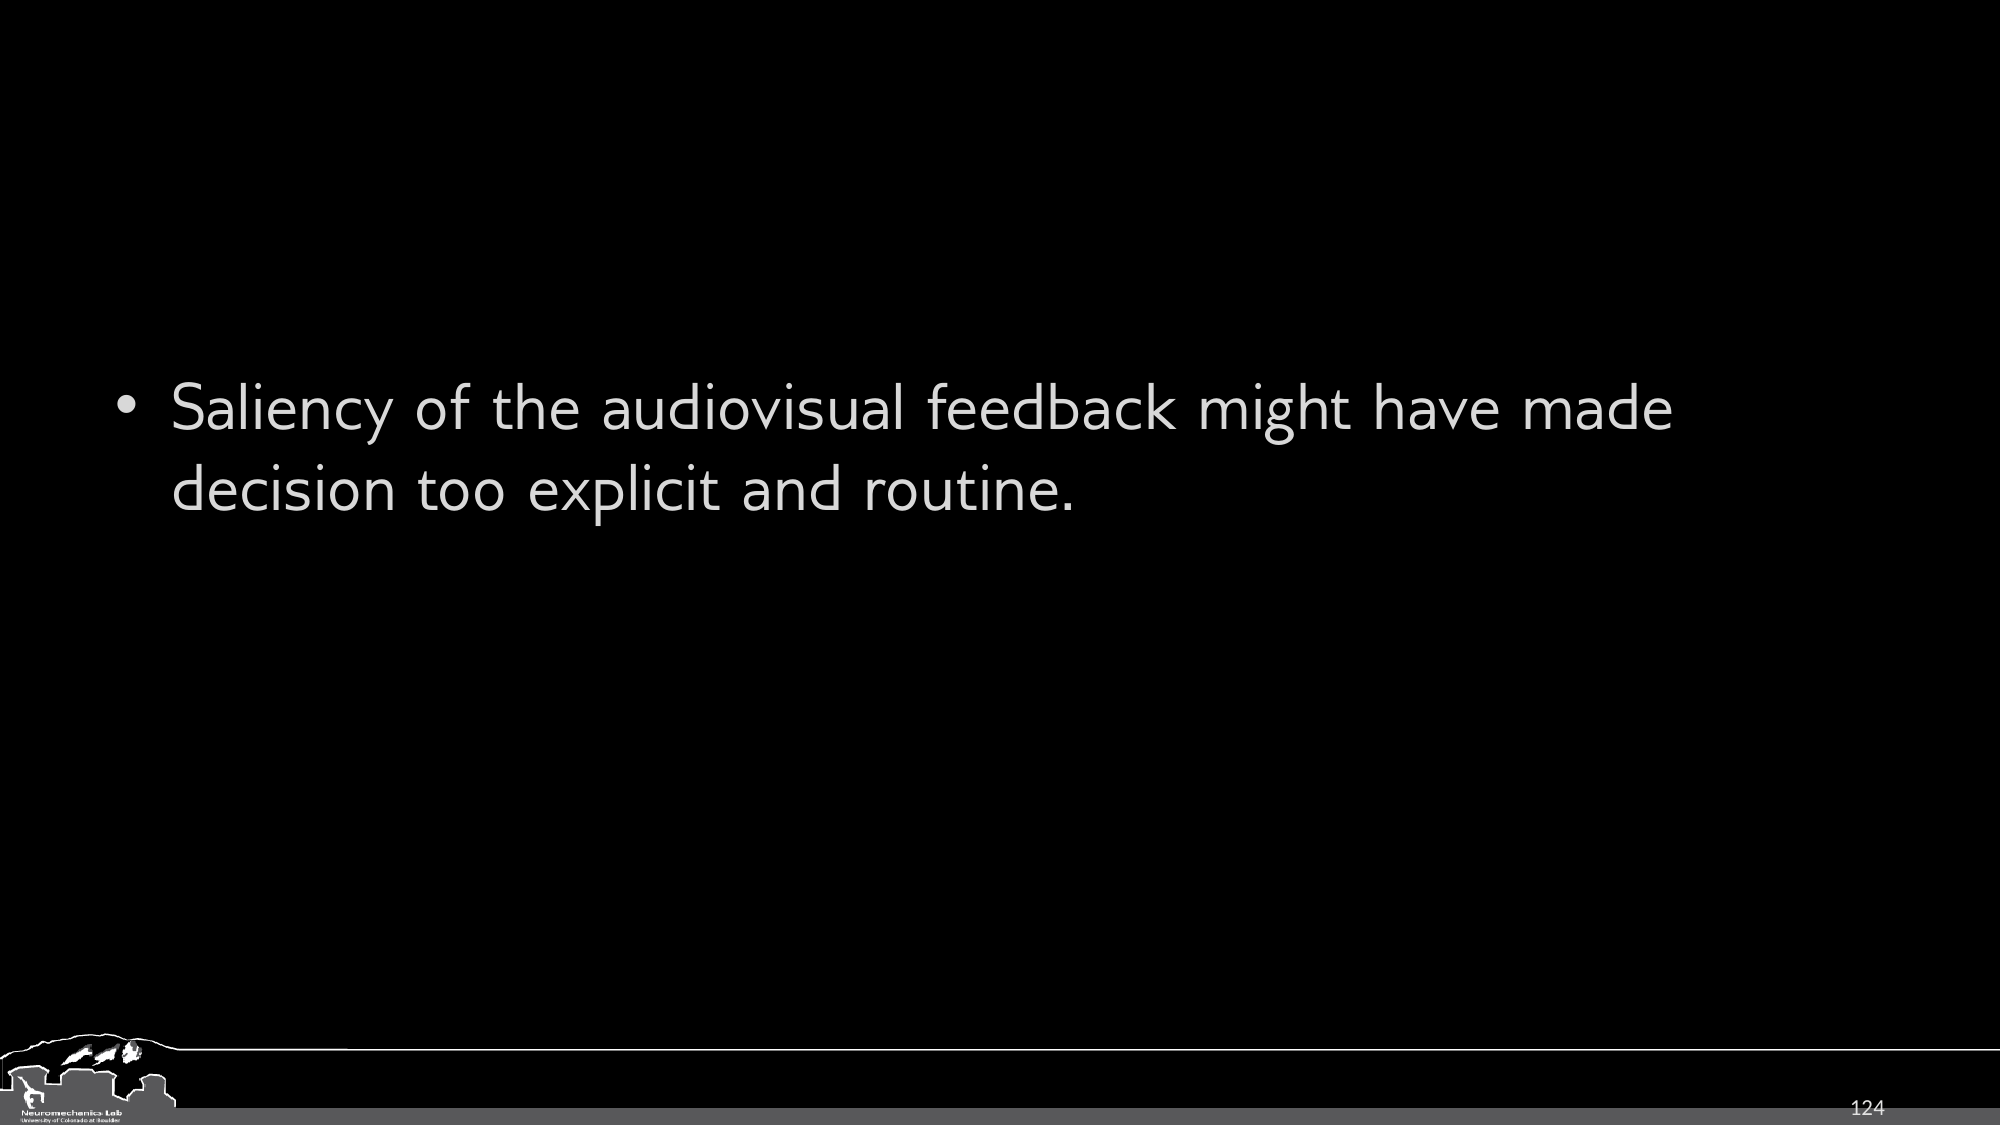

#

Saliency of the audiovisual feedback might have made decision too explicit and routine.

124